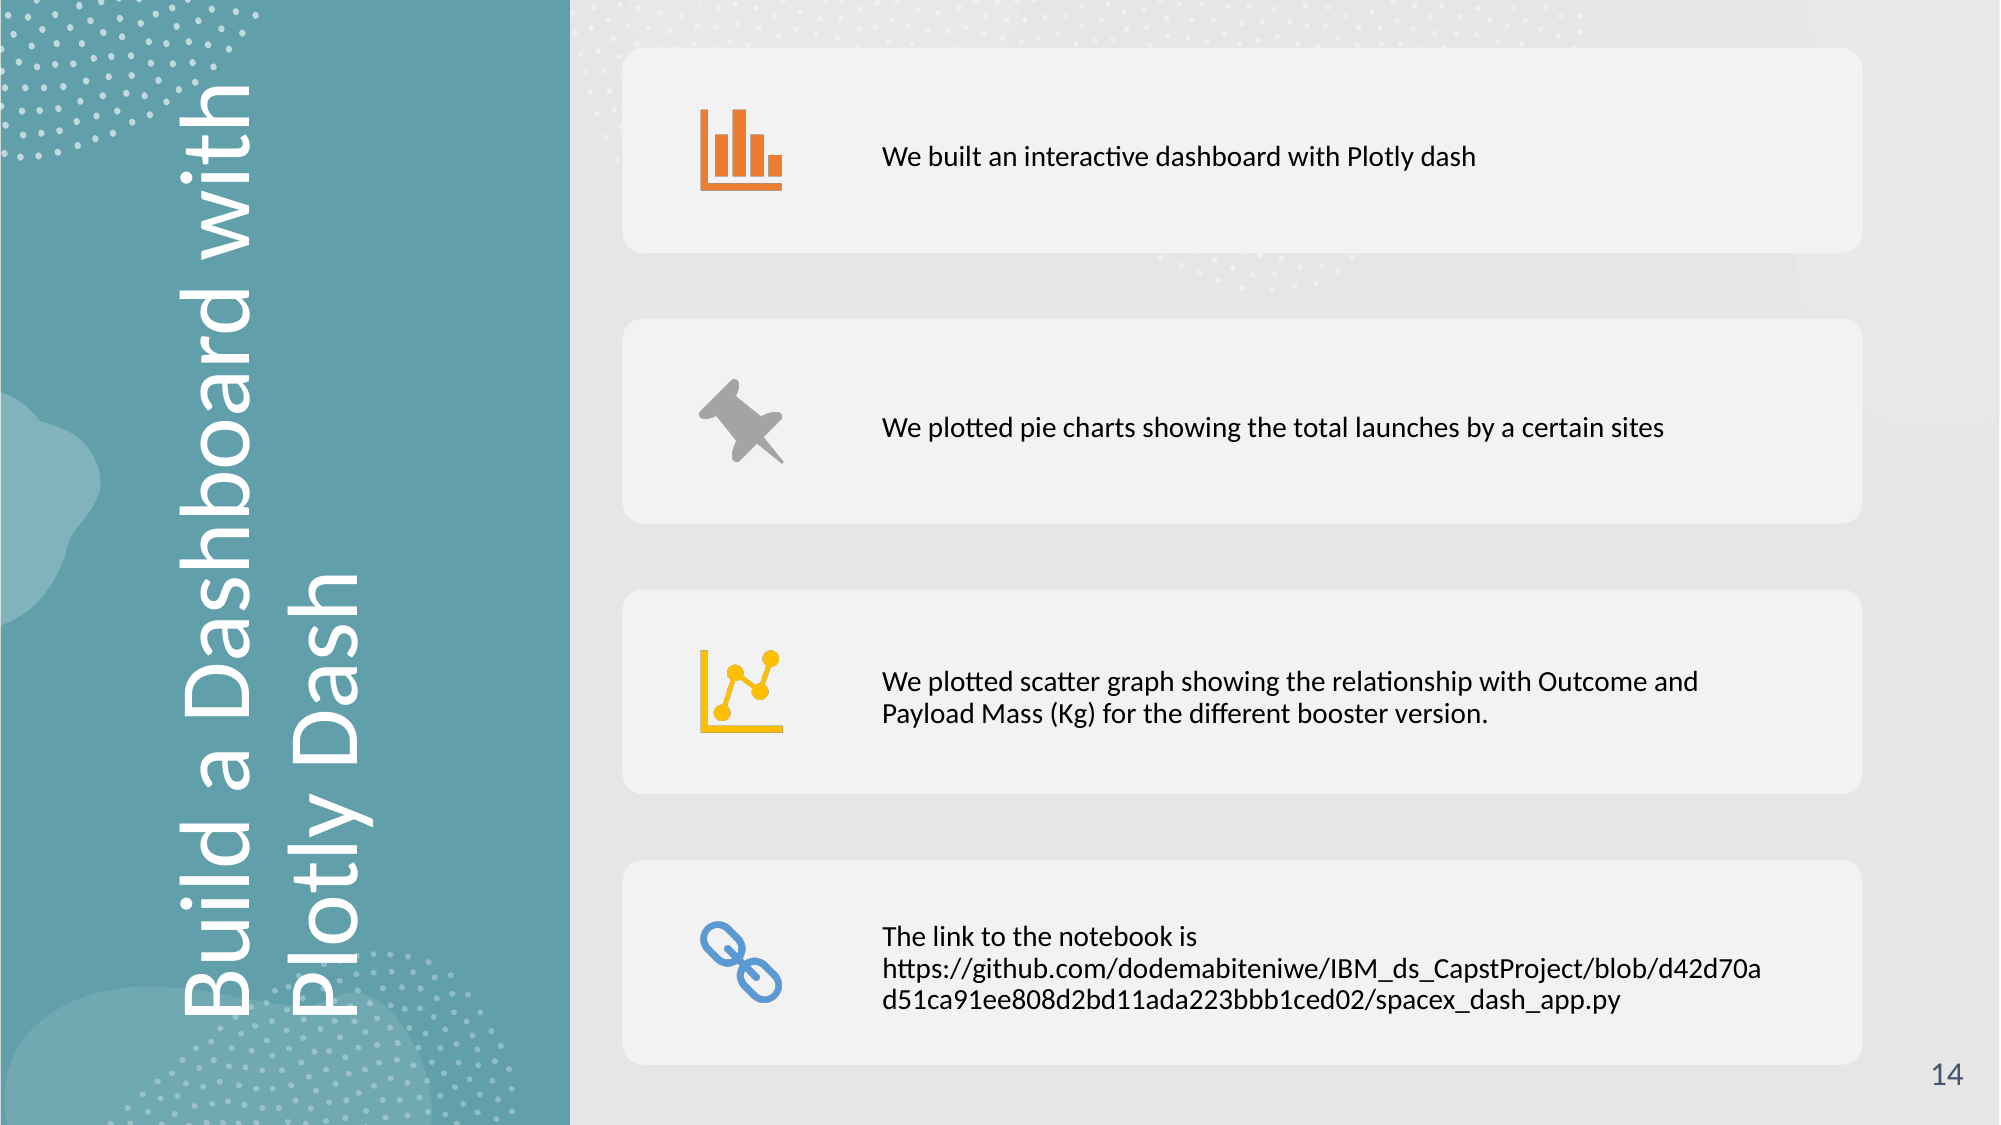

We built an interactive dashboard with Plotly dash
We plotted pie charts showing the total launches by a certain sites
We plotted scatter graph showing the relationship with Outcome and Payload Mass (Kg) for the different booster version.
The link to the notebook is https://github.com/dodemabiteniwe/IBM_ds_CapstProject/blob/d42d70ad51ca91ee808d2bd11ada223bbb1ced02/spacex_dash_app.py
Build a Dashboard with Plotly Dash
14